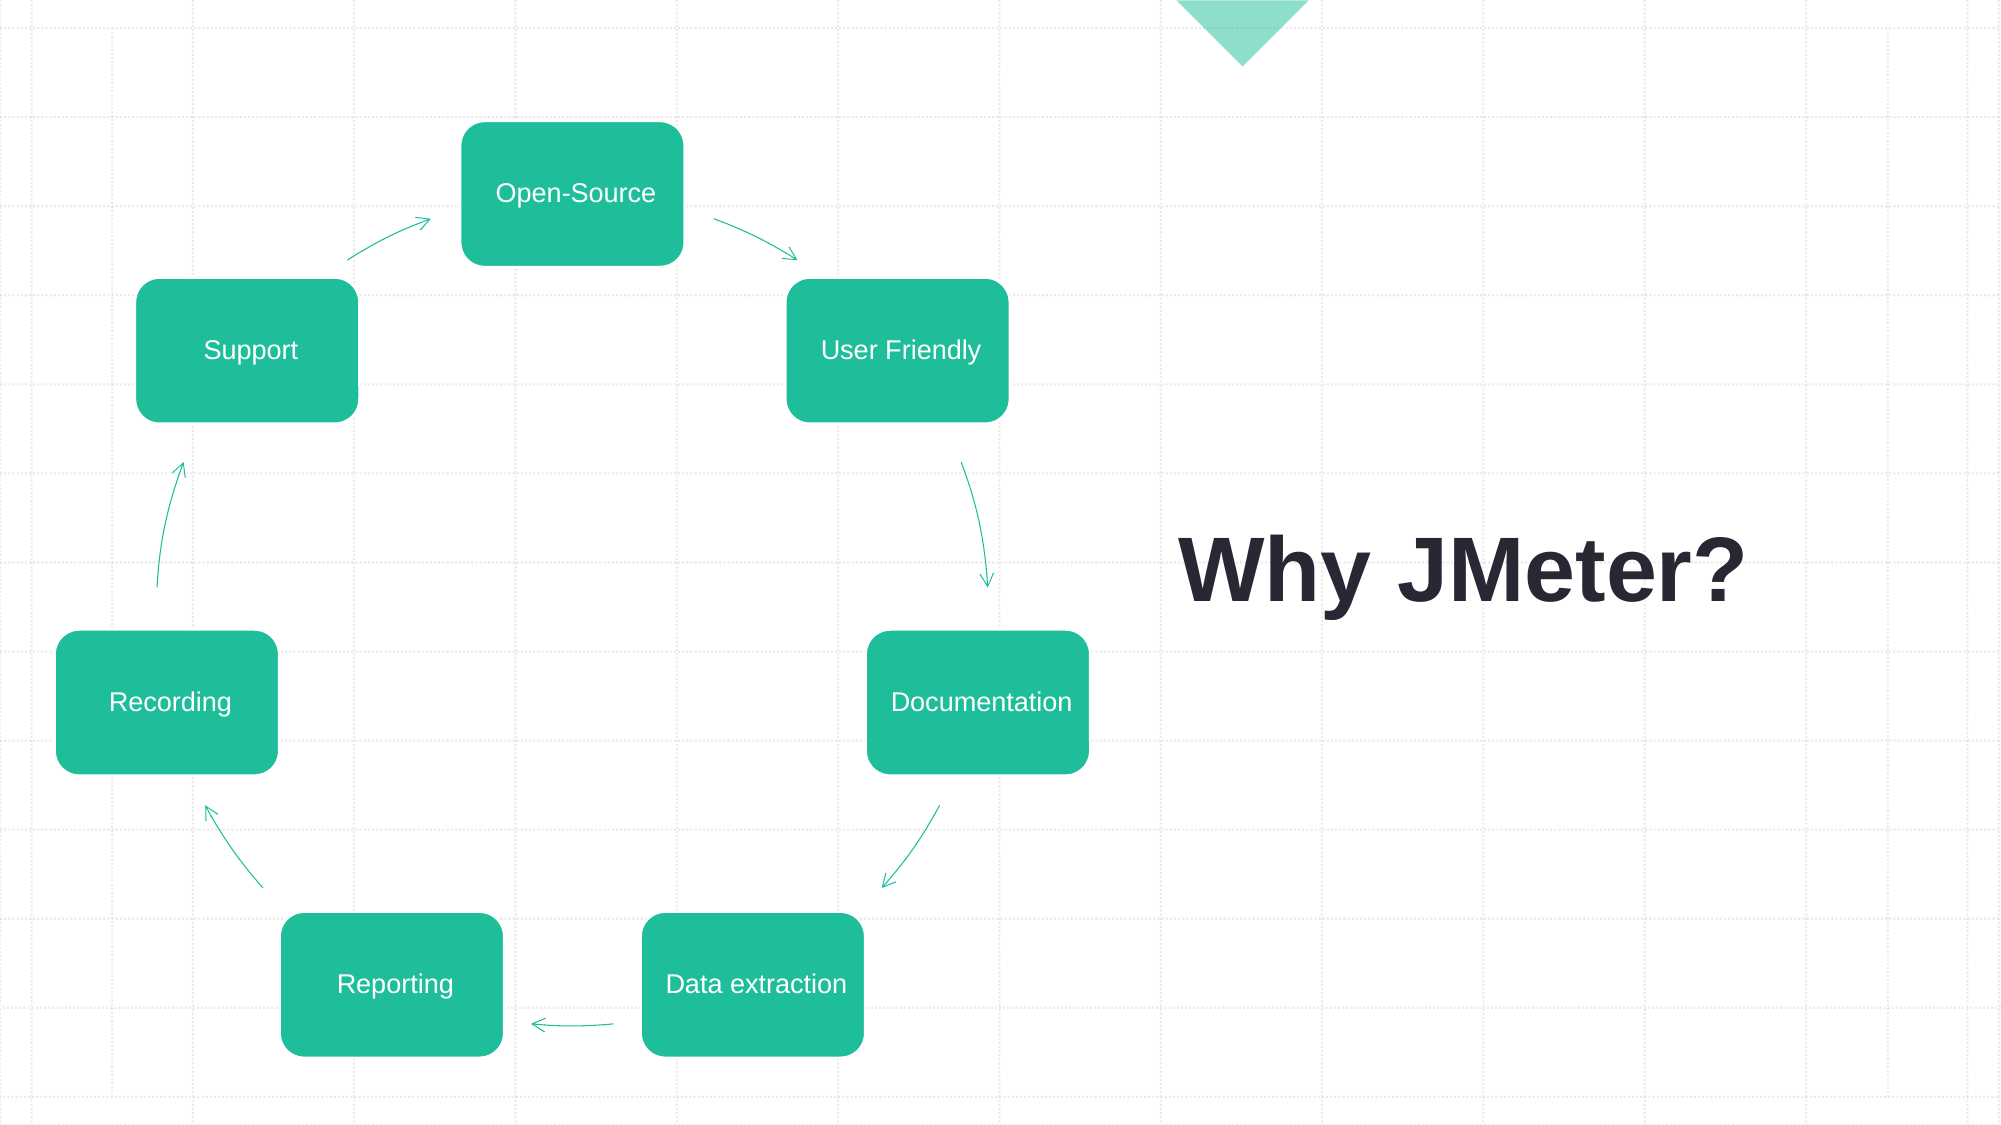

Open-Source
User Friendly
Documentation
Data extraction
Reporting
Recording
Support
# Why JMeter?